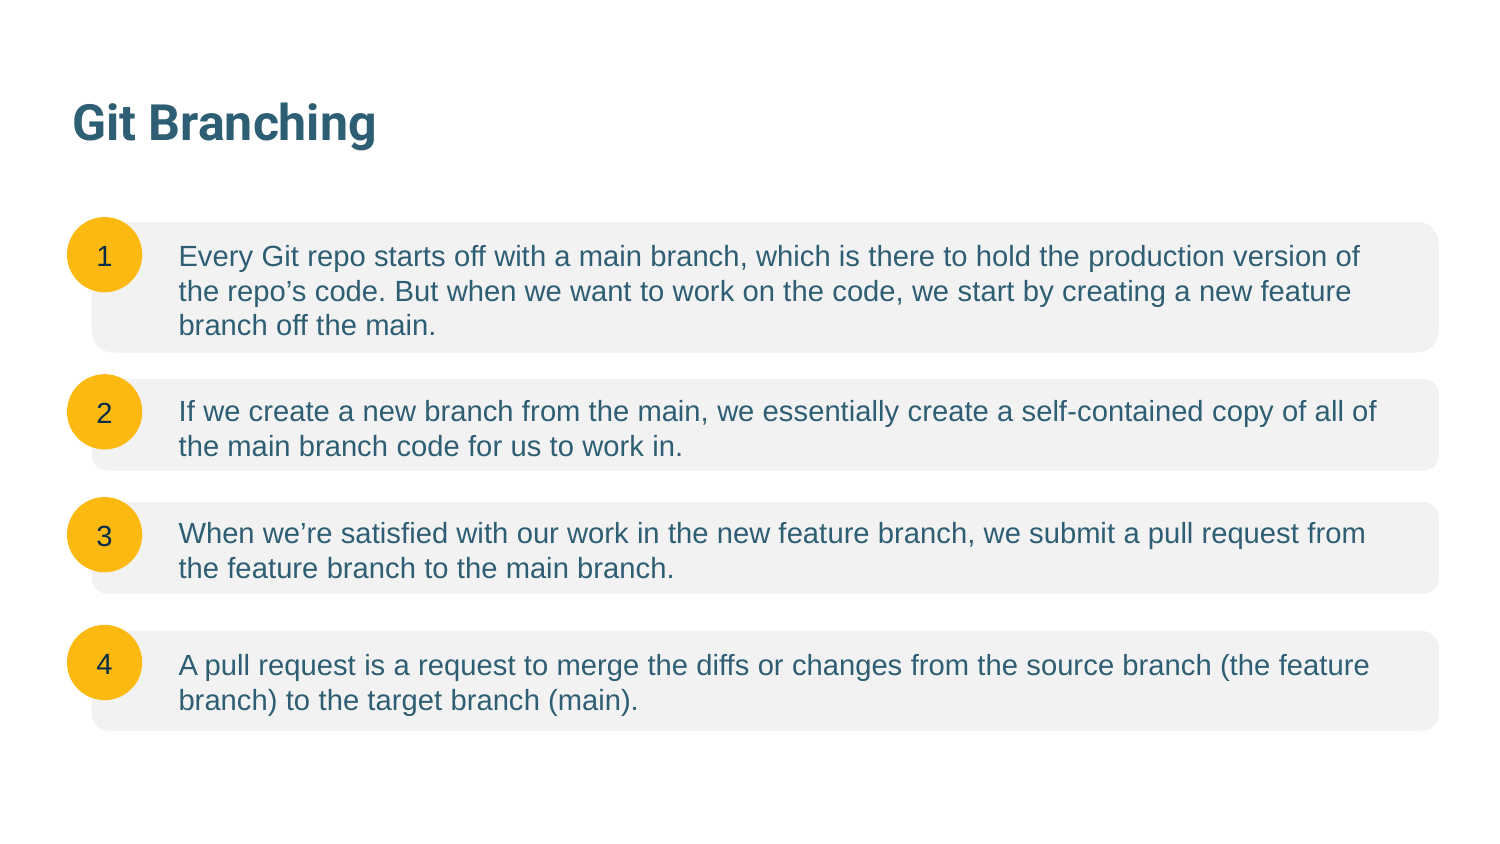

Git Branching

1

Every Git repo starts off with a main branch, which is there to hold the production version of the repo’s code. But when we want to work on the code, we start by creating a new feature branch off the main.
2
If we create a new branch from the main, we essentially create a self-contained copy of all of the main branch code for us to work in.

3
When we’re satisfied with our work in the new feature branch, we submit a pull request from the feature branch to the main branch.

4
A pull request is a request to merge the diffs or changes from the source branch (the feature branch) to the target branch (main).